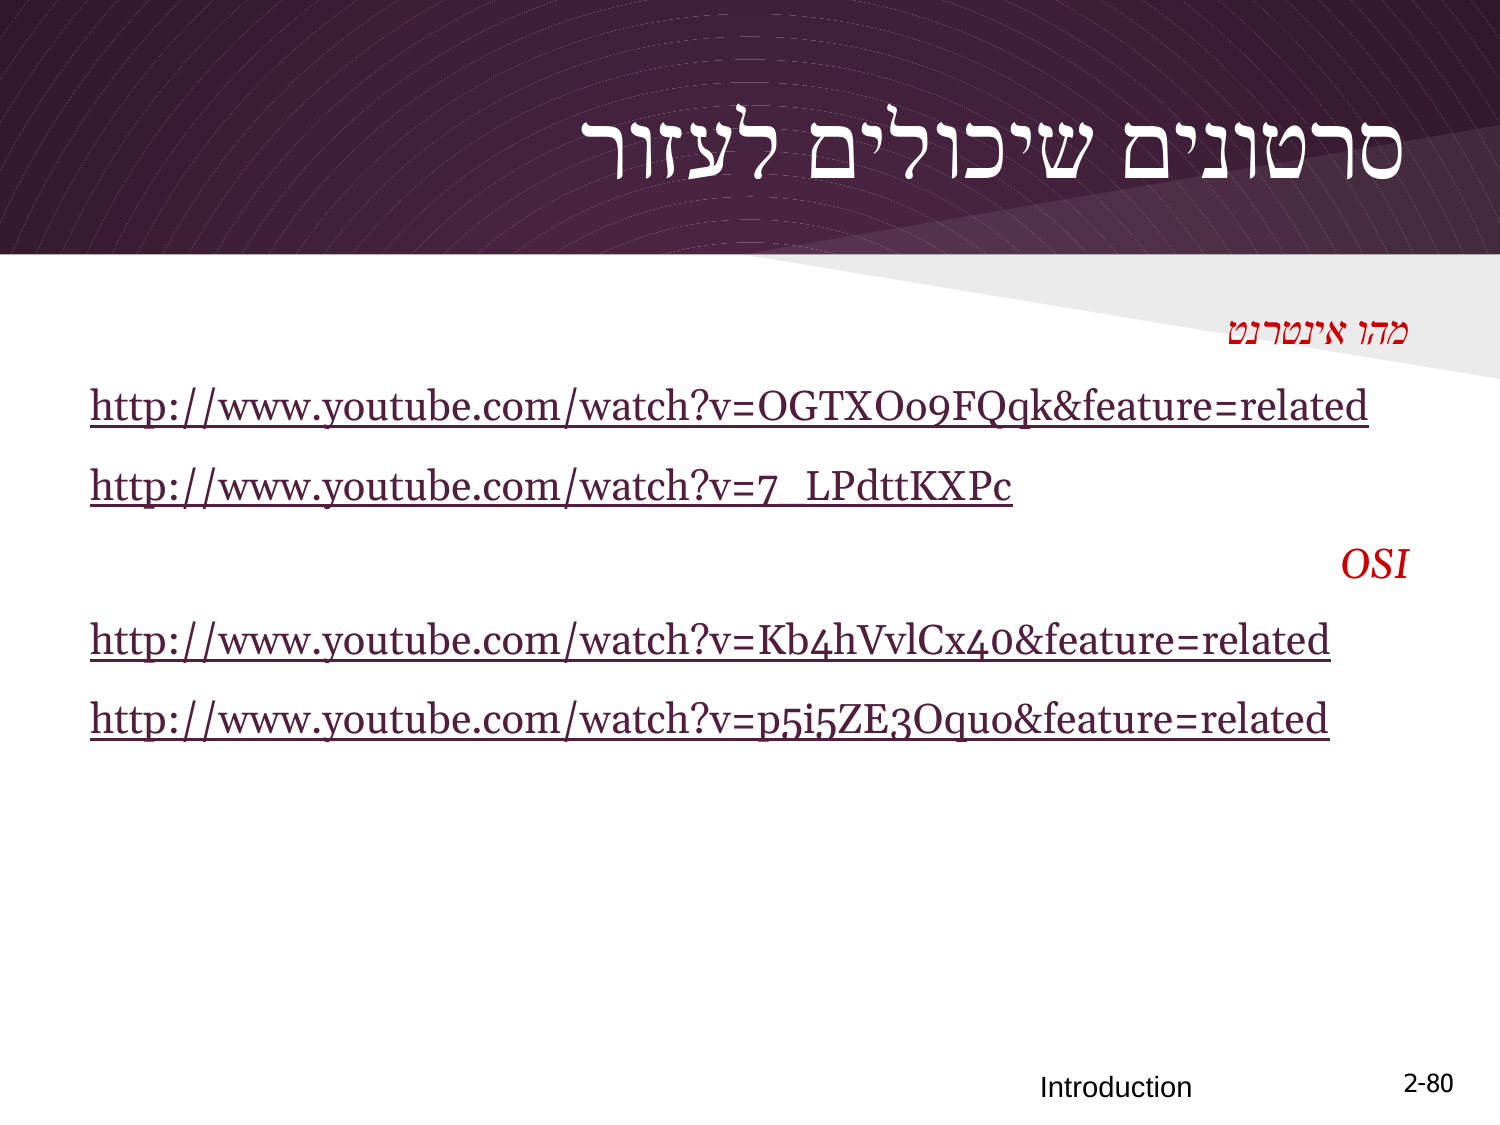

# סרטונים שיכולים לעזור
מהו אינטרנט
http://www.youtube.com/watch?v=OGTXOo9FQqk&feature=related
http://www.youtube.com/watch?v=7_LPdttKXPc
OSI
http://www.youtube.com/watch?v=Kb4hVvlCx40&feature=related
http://www.youtube.com/watch?v=p5i5ZE3Oquo&feature=related

2-80
Introduction